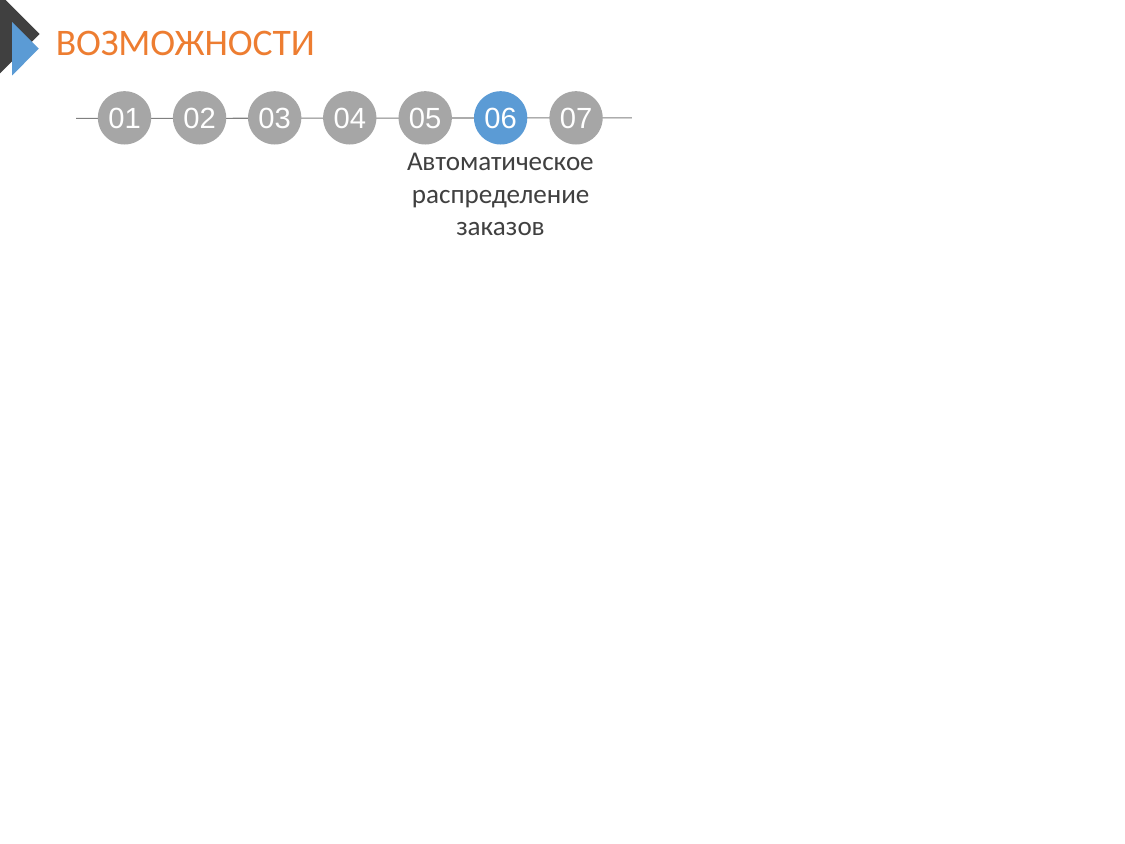

ВОЗМОЖНОСТИ

01
02
03
04
05
06
07
Автоматическое распределение заказов